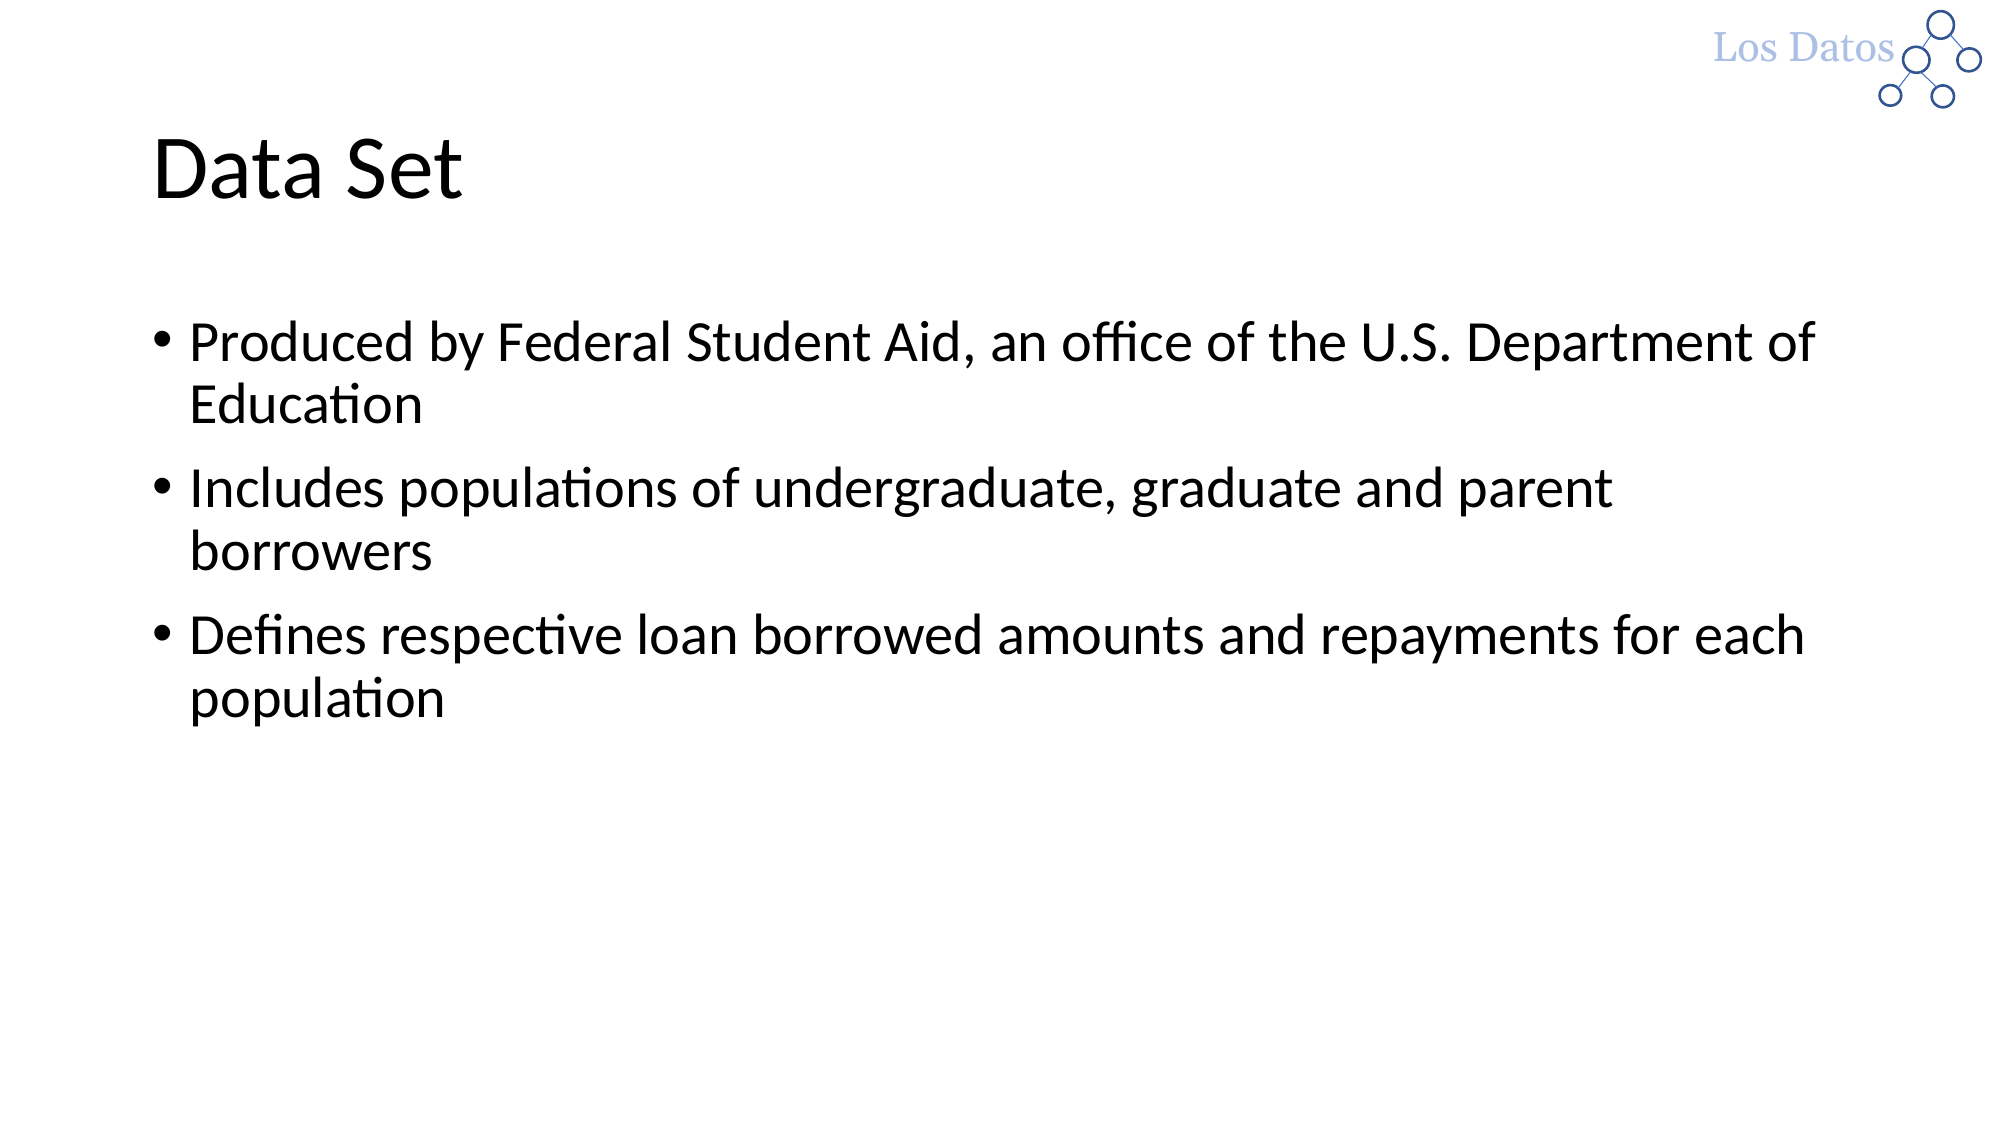

# Data Set
Produced by Federal Student Aid, an office of the U.S. Department of Education
Includes populations of undergraduate, graduate and parent borrowers
Defines respective loan borrowed amounts and repayments for each population